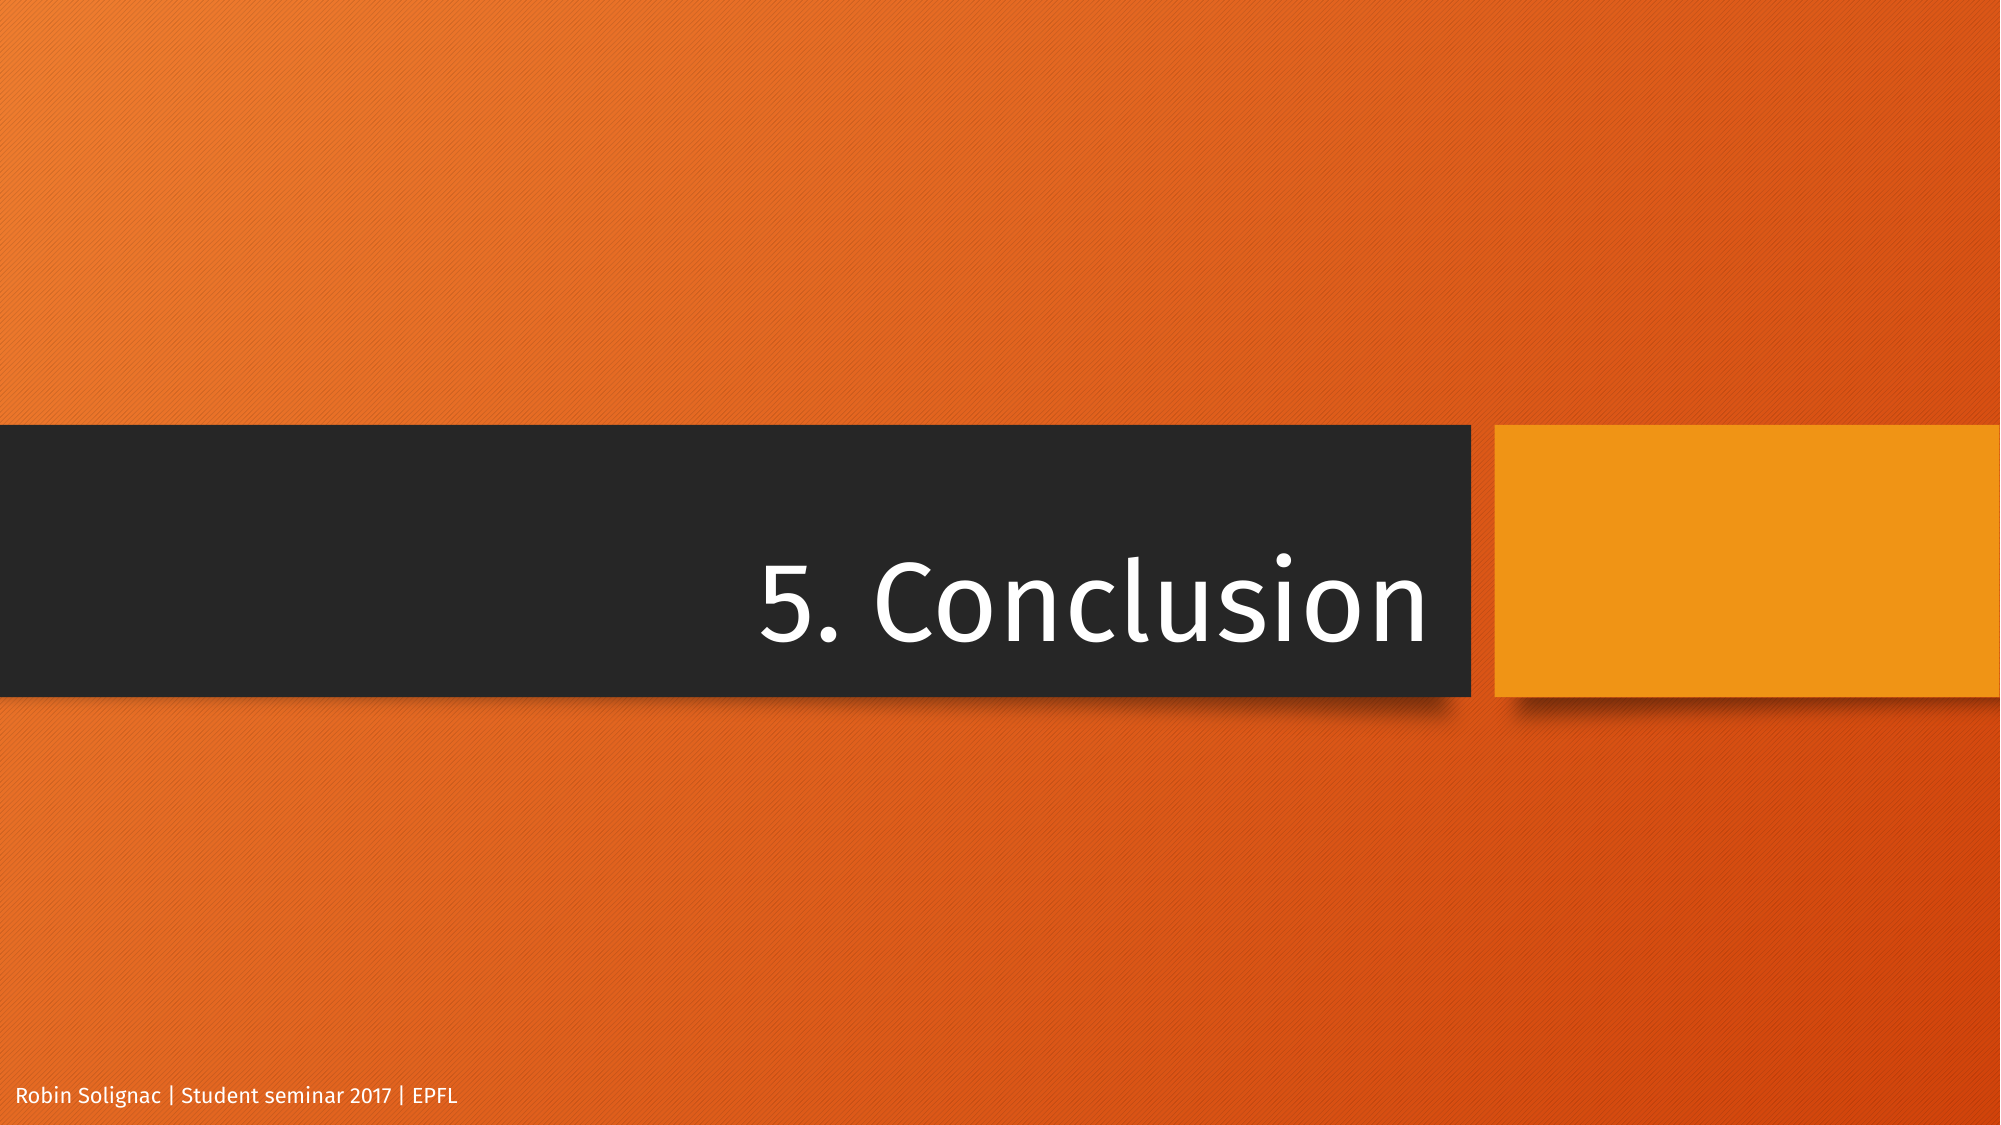

# 5. Conclusion

Robin Solignac | Student seminar 2017 | EPFL